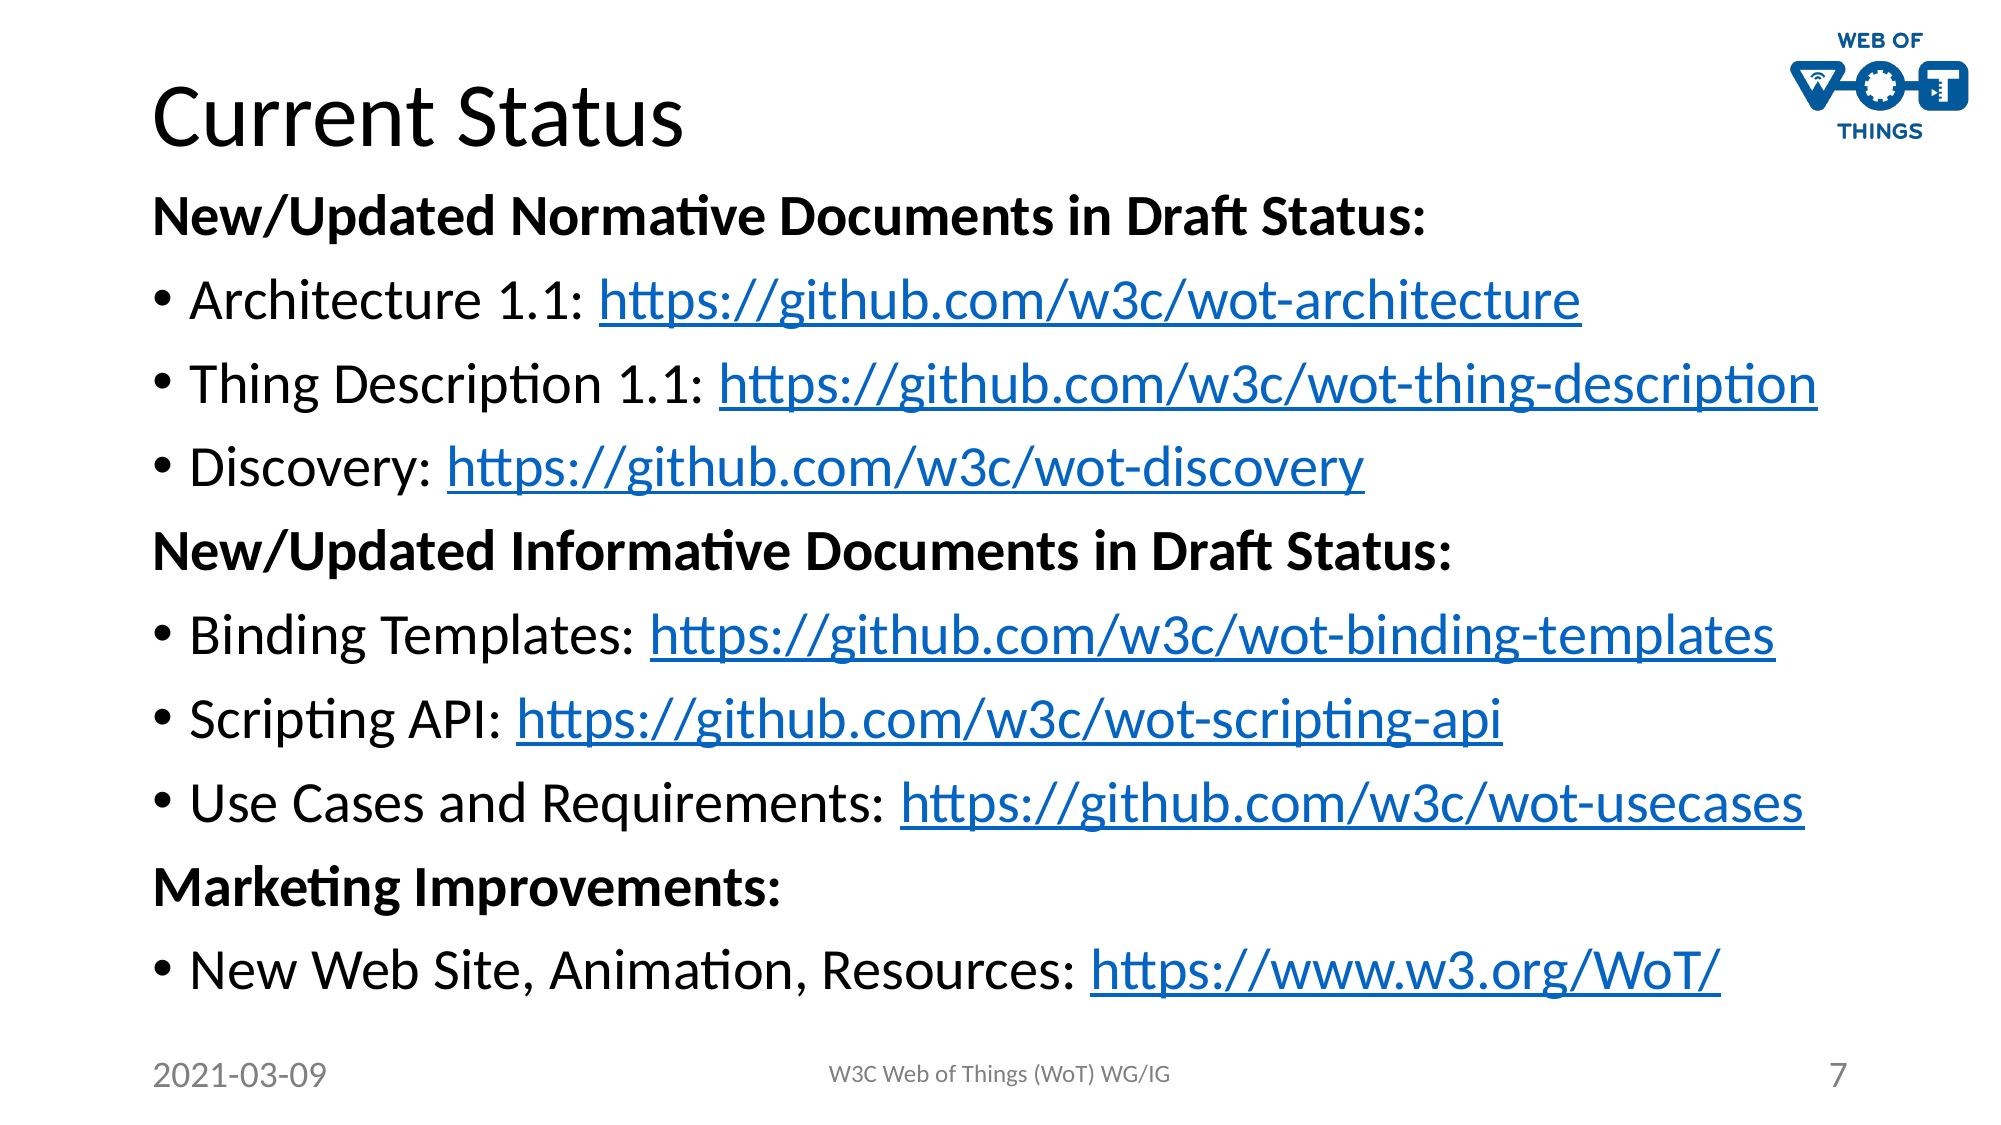

# Current Status
New/Updated Normative Documents in Draft Status:
Architecture 1.1: https://github.com/w3c/wot-architecture
Thing Description 1.1: https://github.com/w3c/wot-thing-description
Discovery: https://github.com/w3c/wot-discovery
New/Updated Informative Documents in Draft Status:
Binding Templates: https://github.com/w3c/wot-binding-templates
Scripting API: https://github.com/w3c/wot-scripting-api
Use Cases and Requirements: https://github.com/w3c/wot-usecases
Marketing Improvements:
New Web Site, Animation, Resources: https://www.w3.org/WoT/
2021-03-09
W3C Web of Things (WoT) WG/IG
7